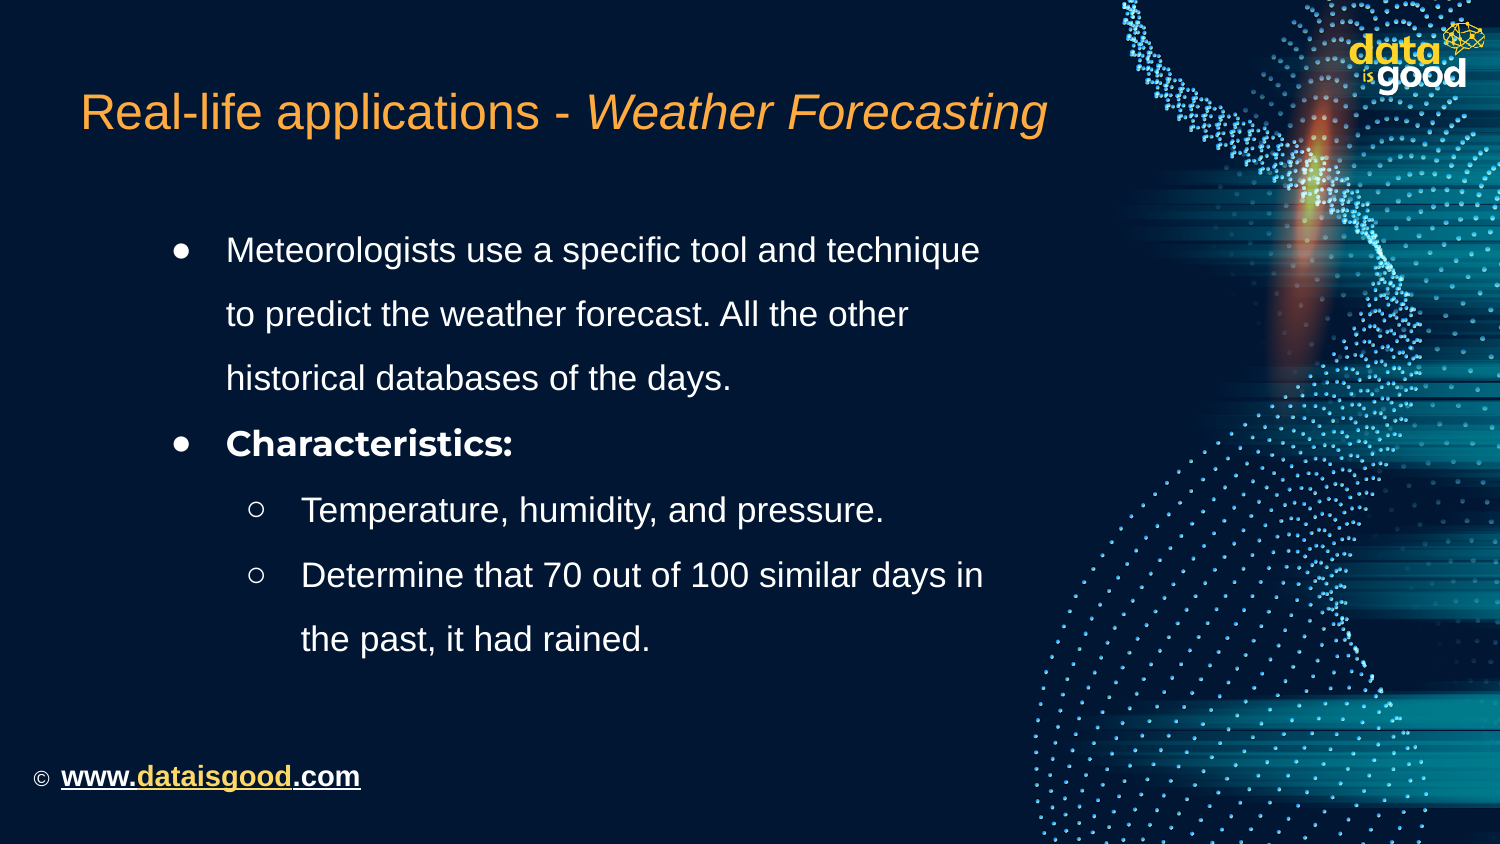

# Real-life applications - Weather Forecasting
Meteorologists use a specific tool and technique to predict the weather forecast. All the other historical databases of the days.
Characteristics:
Temperature, humidity, and pressure.
Determine that 70 out of 100 similar days in the past, it had rained.